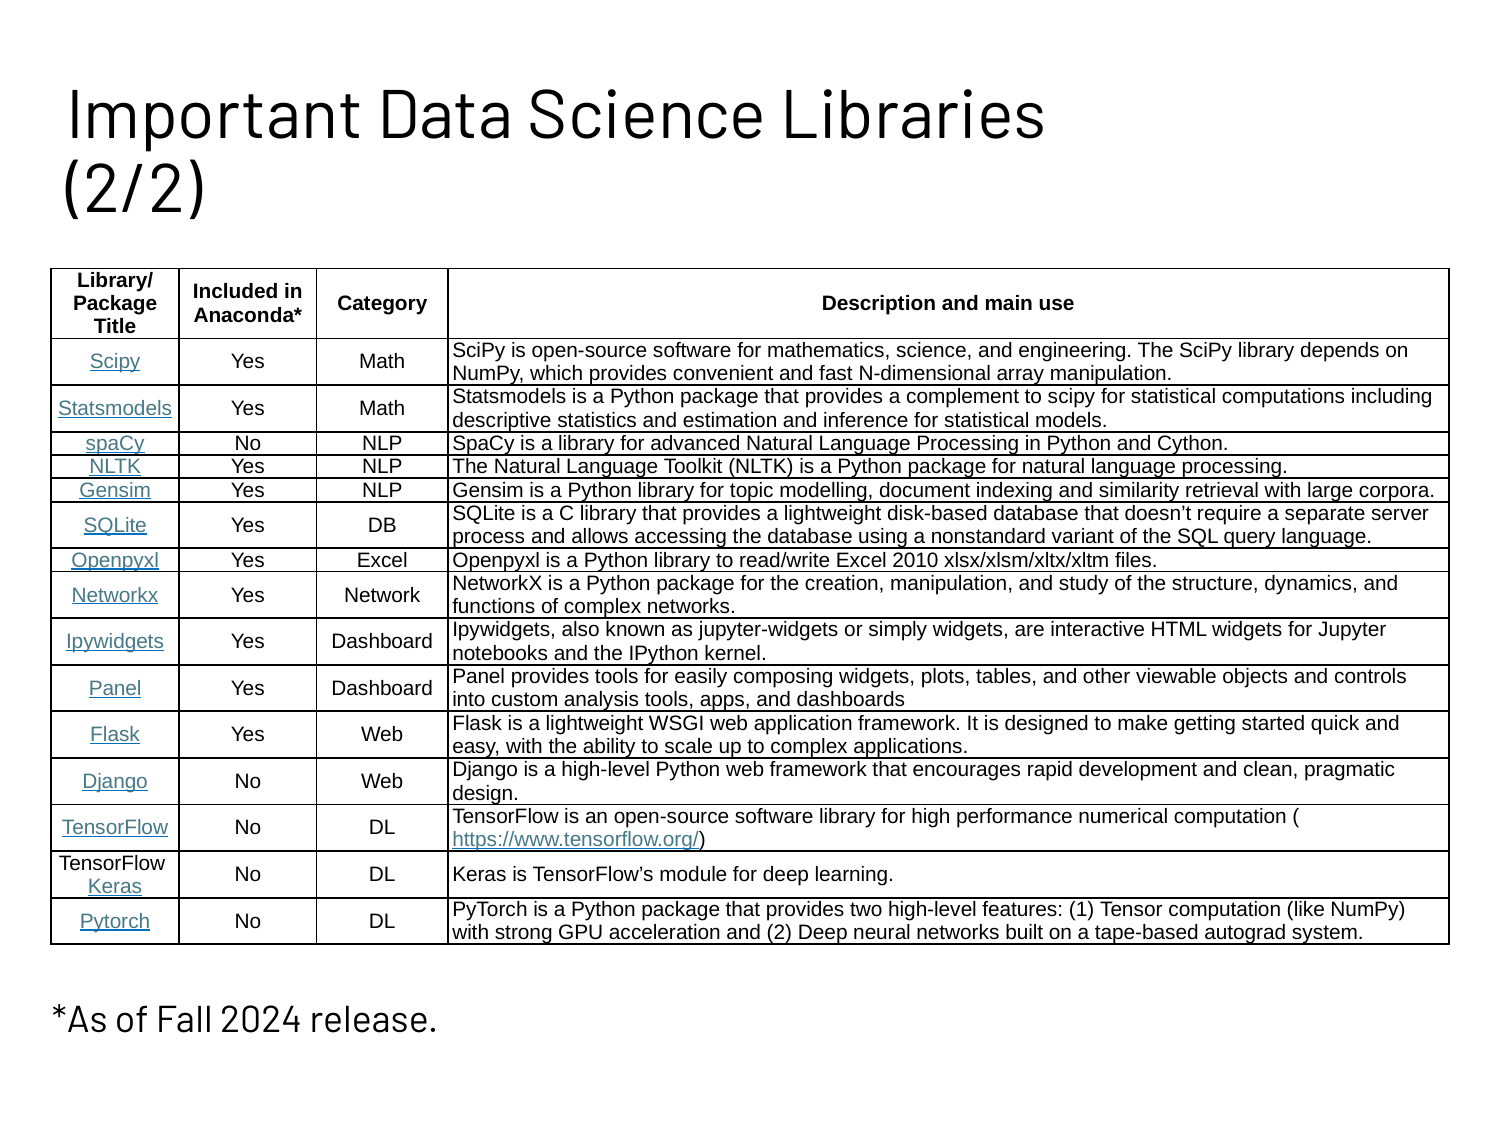

# Important Data Science Libraries (2/2)
| Library/ Package Title | Included in Anaconda\* | Category | Description and main use |
| --- | --- | --- | --- |
| Scipy | Yes | Math | SciPy is open-source software for mathematics, science, and engineering. The SciPy library depends on NumPy, which provides convenient and fast N-dimensional array manipulation. |
| Statsmodels | Yes | Math | Statsmodels is a Python package that provides a complement to scipy for statistical computations including descriptive statistics and estimation and inference for statistical models. |
| spaCy | No | NLP | SpaCy is a library for advanced Natural Language Processing in Python and Cython. |
| NLTK | Yes | NLP | The Natural Language Toolkit (NLTK) is a Python package for natural language processing. |
| Gensim | Yes | NLP | Gensim is a Python library for topic modelling, document indexing and similarity retrieval with large corpora. |
| SQLite | Yes | DB | SQLite is a C library that provides a lightweight disk-based database that doesn’t require a separate server process and allows accessing the database using a nonstandard variant of the SQL query language. |
| Openpyxl | Yes | Excel | Openpyxl is a Python library to read/write Excel 2010 xlsx/xlsm/xltx/xltm files. |
| Networkx | Yes | Network | NetworkX is a Python package for the creation, manipulation, and study of the structure, dynamics, and functions of complex networks. |
| Ipywidgets | Yes | Dashboard | Ipywidgets, also known as jupyter-widgets or simply widgets, are interactive HTML widgets for Jupyter notebooks and the IPython kernel. |
| Panel | Yes | Dashboard | Panel provides tools for easily composing widgets, plots, tables, and other viewable objects and controls into custom analysis tools, apps, and dashboards |
| Flask | Yes | Web | Flask is a lightweight WSGI web application framework. It is designed to make getting started quick and easy, with the ability to scale up to complex applications. |
| Django | No | Web | Django is a high-level Python web framework that encourages rapid development and clean, pragmatic design. |
| TensorFlow | No | DL | TensorFlow is an open-source software library for high performance numerical computation (https://www.tensorflow.org/) |
| TensorFlow Keras | No | DL | Keras is TensorFlow’s module for deep learning. |
| Pytorch | No | DL | PyTorch is a Python package that provides two high-level features: (1) Tensor computation (like NumPy) with strong GPU acceleration and (2) Deep neural networks built on a tape-based autograd system. |
*As of Fall 2024 release.